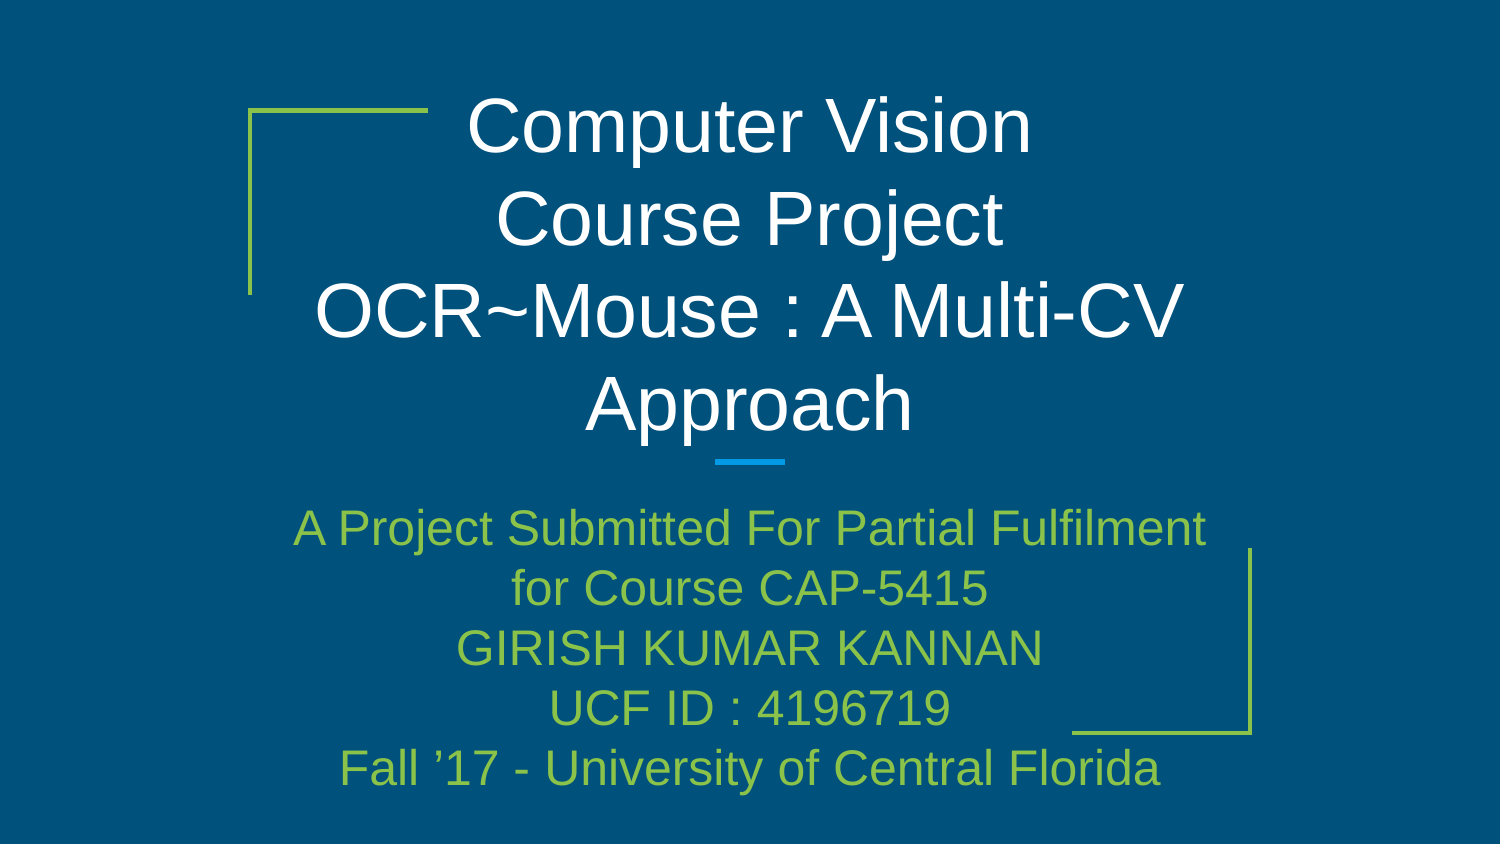

# Computer Vision
Course Project
OCR~Mouse : A Multi-CV Approach
A Project Submitted For Partial Fulfilment for Course CAP-5415
GIRISH KUMAR KANNAN
UCF ID : 4196719
Fall ’17 - University of Central Florida